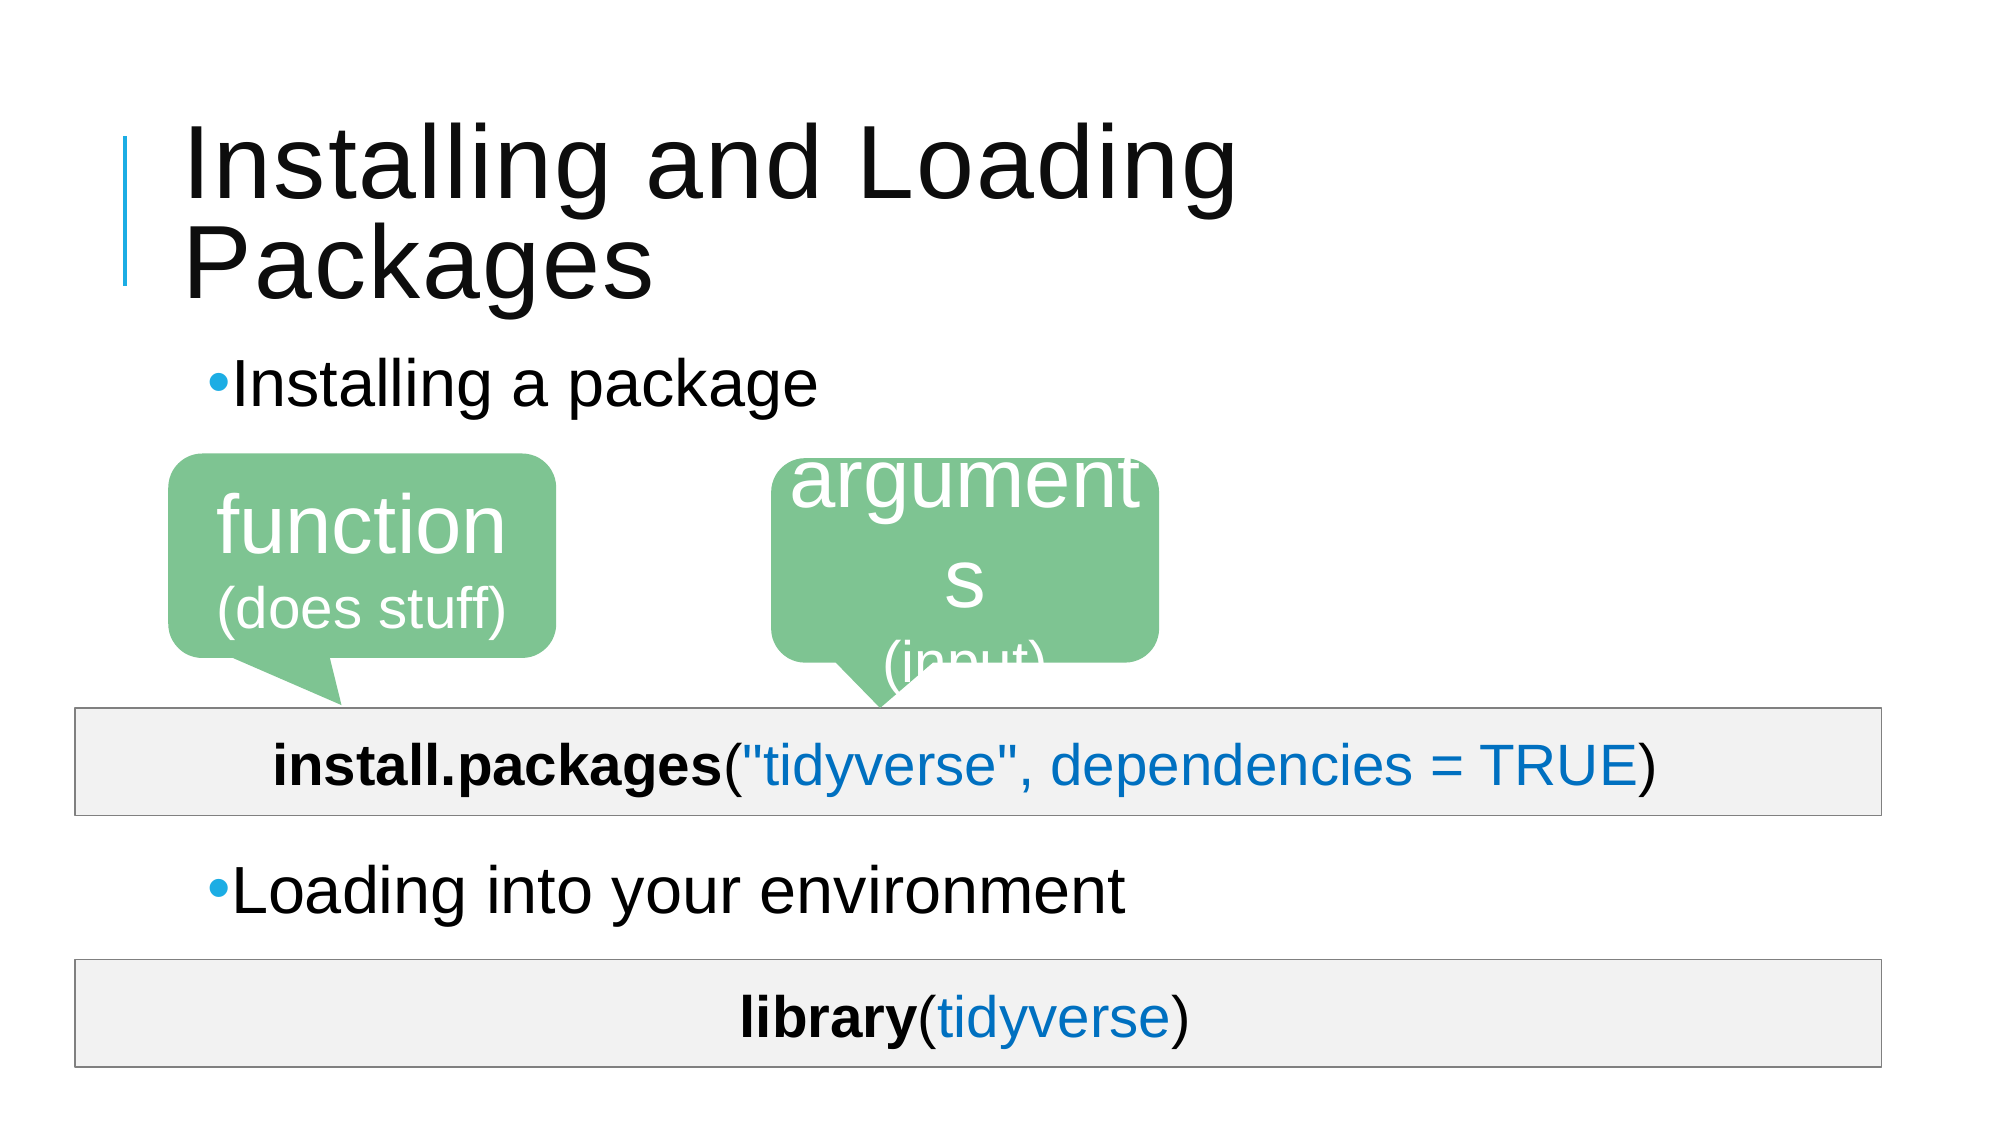

# Installing and Loading Packages
Installing a package

Loading into your environment

function
(does stuff)

arguments
(input)

install.packages("tidyverse", dependencies = TRUE)

library(tidyverse)